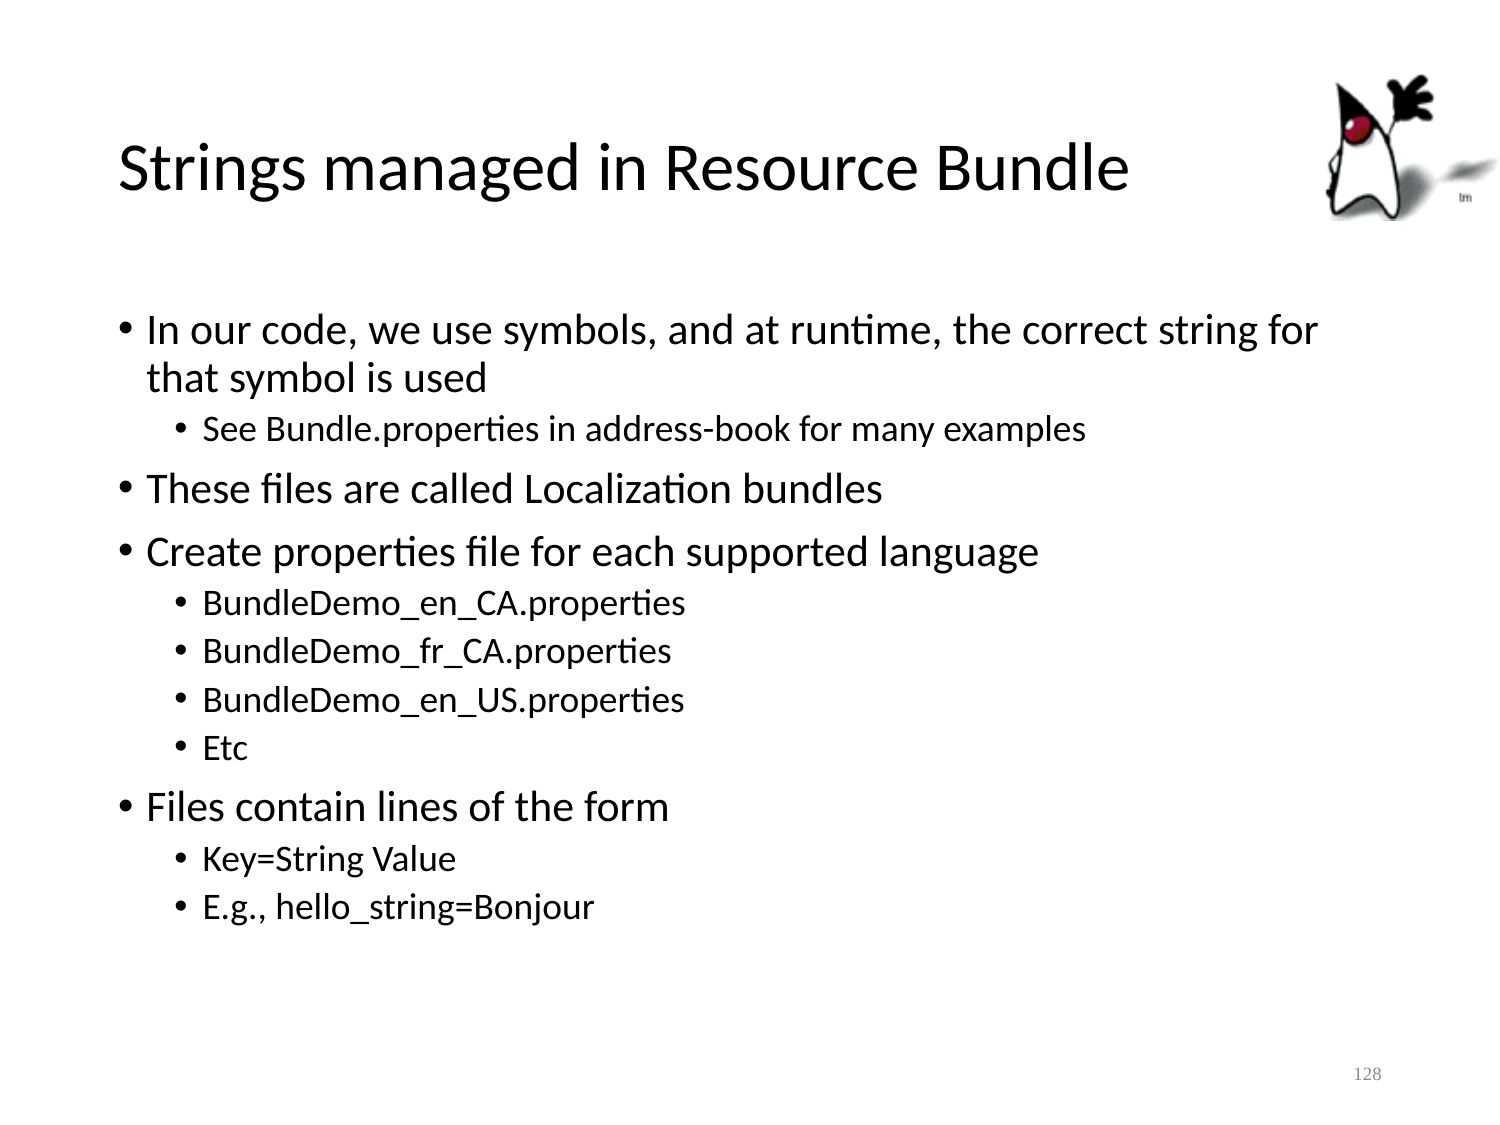

# Strings managed in Resource Bundle
In our code, we use symbols, and at runtime, the correct string for that symbol is used
See Bundle.properties in address-book for many examples
These files are called Localization bundles
Create properties file for each supported language
BundleDemo_en_CA.properties
BundleDemo_fr_CA.properties
BundleDemo_en_US.properties
Etc
Files contain lines of the form
Key=String Value
E.g., hello_string=Bonjour
128